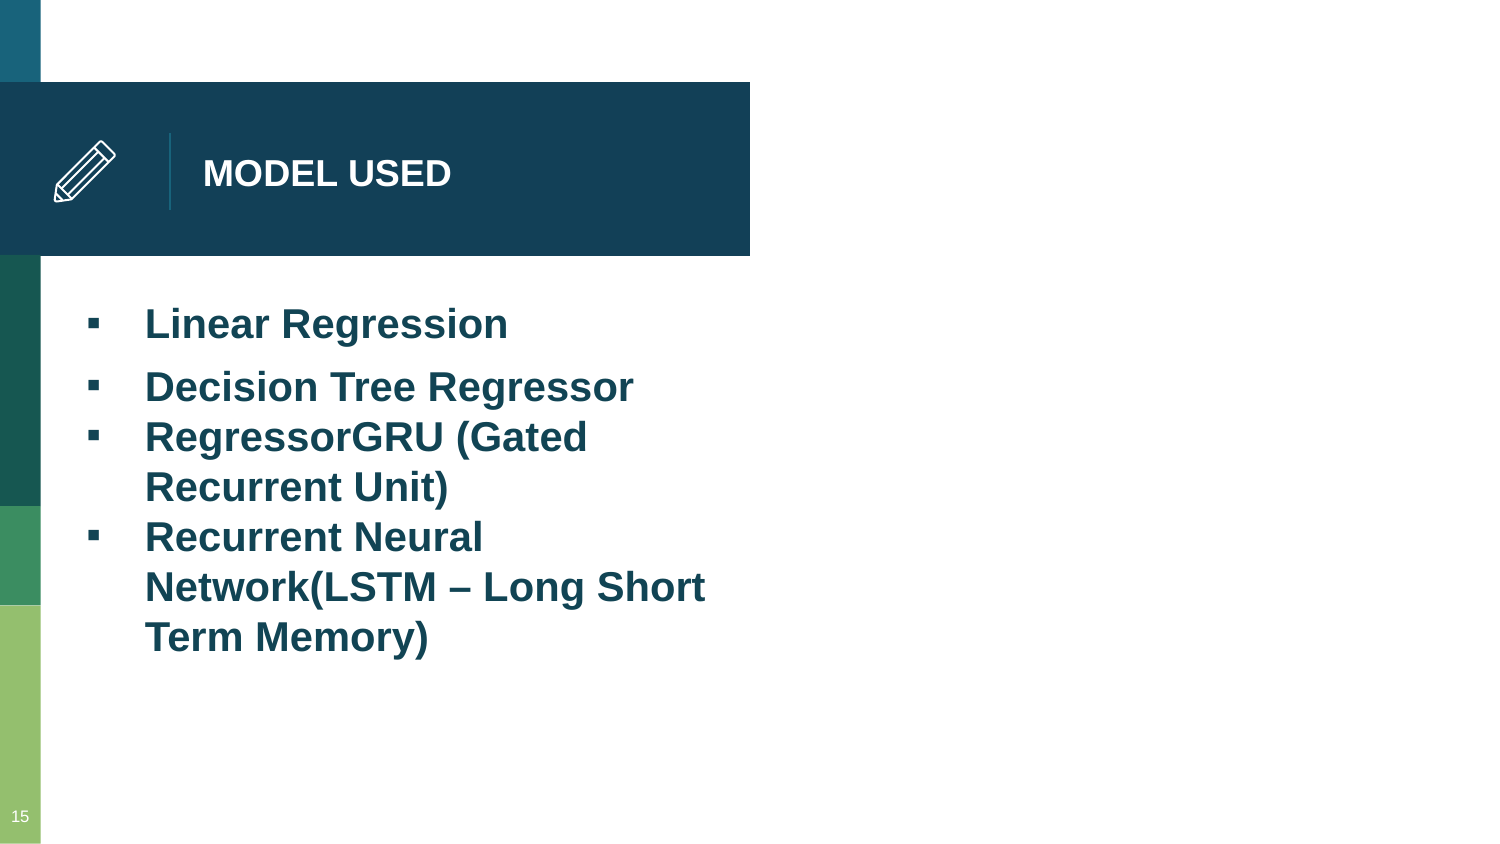

# MODEL USED

Linear Regression
Decision Tree Regressor
RegressorGRU (Gated Recurrent Unit)
Recurrent Neural Network(LSTM – Long Short Term Memory)
15